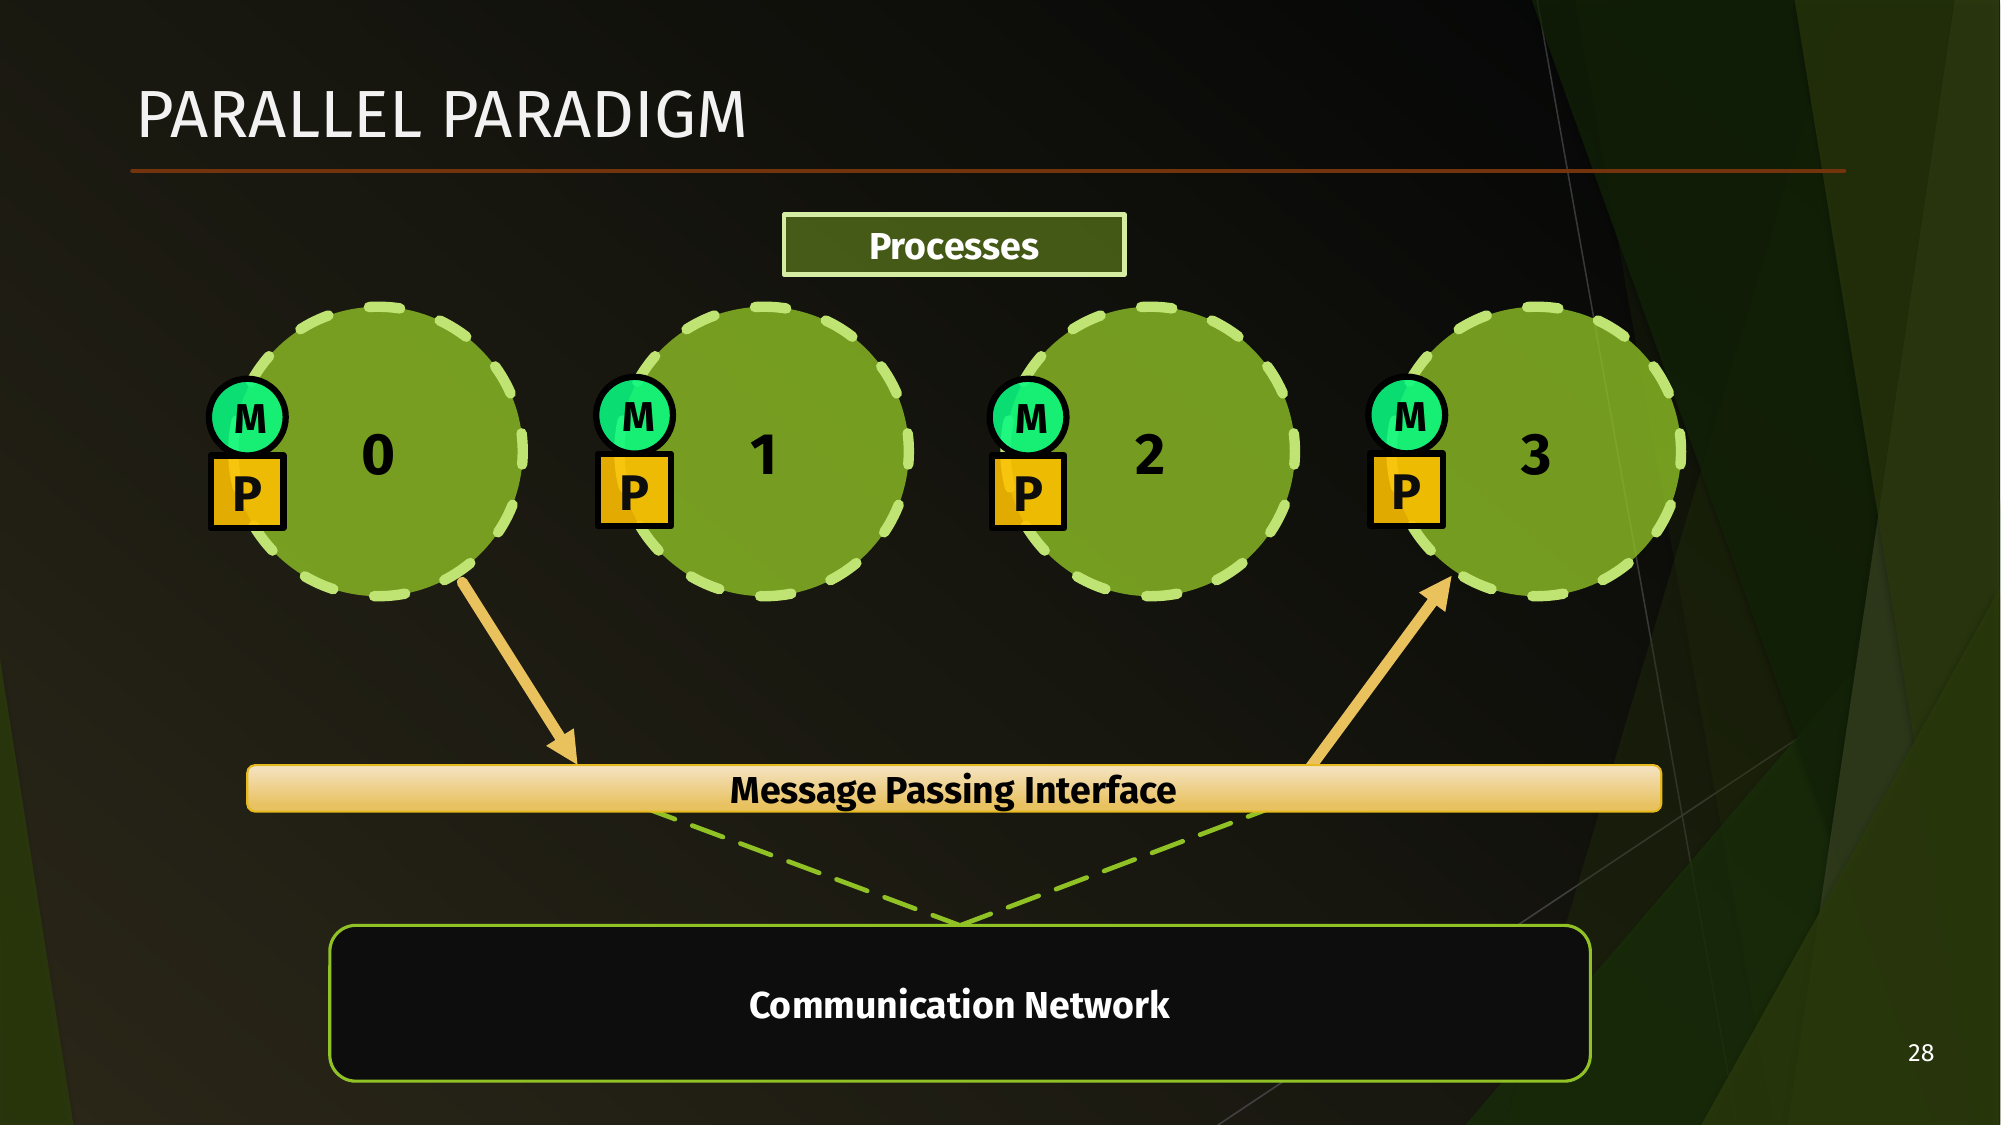

# Parallel Paradigm
Processes
0
1
2
3
M
P
M
P
M
P
M
P
Message Passing Interface
Communication Network
28